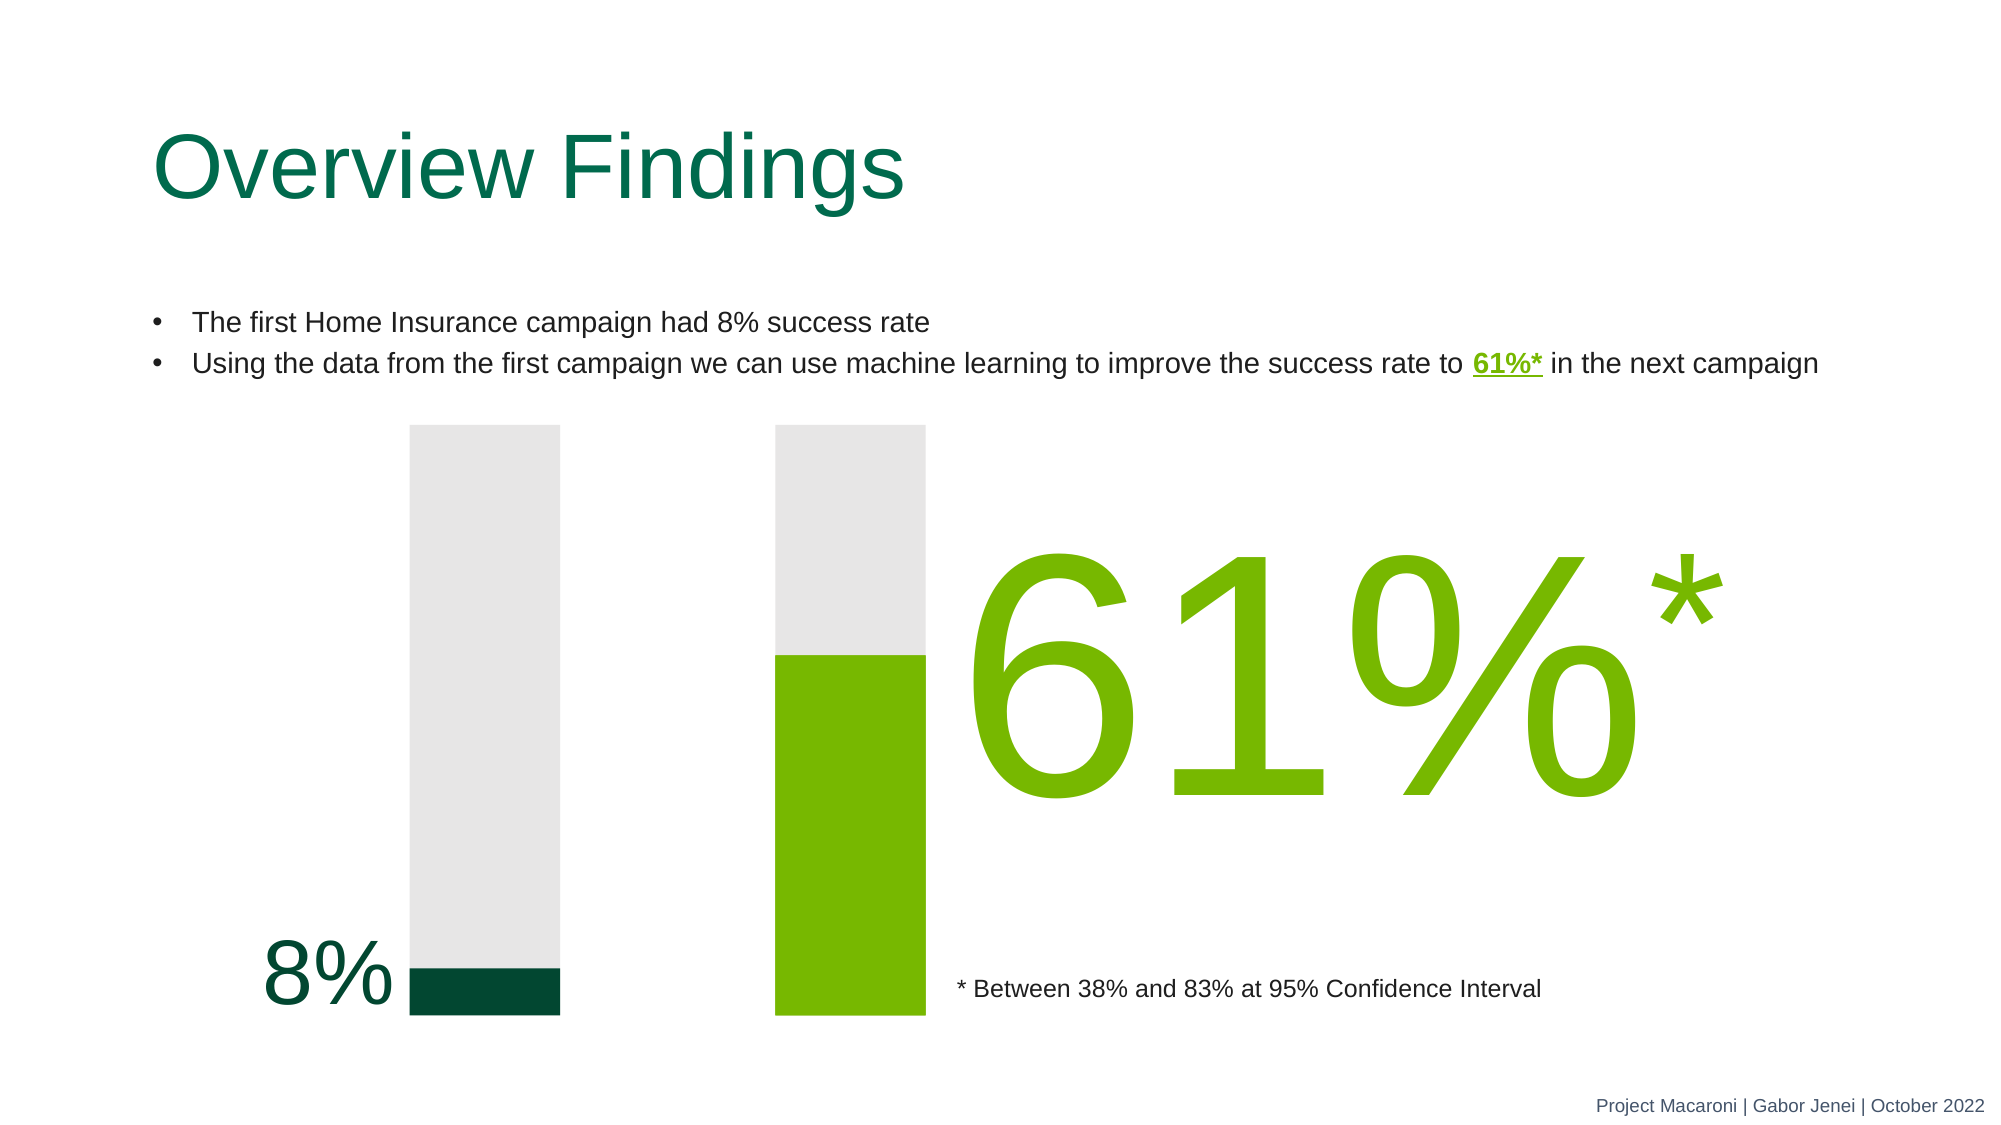

# Overview Findings
The first Home Insurance campaign had 8% success rate
Using the data from the first campaign we can use machine learning to improve the success rate to 61%* in the next campaign

61%*

8%

* Between 38% and 83% at 95% Confidence Interval
Project Macaroni | Gabor Jenei | October 2022